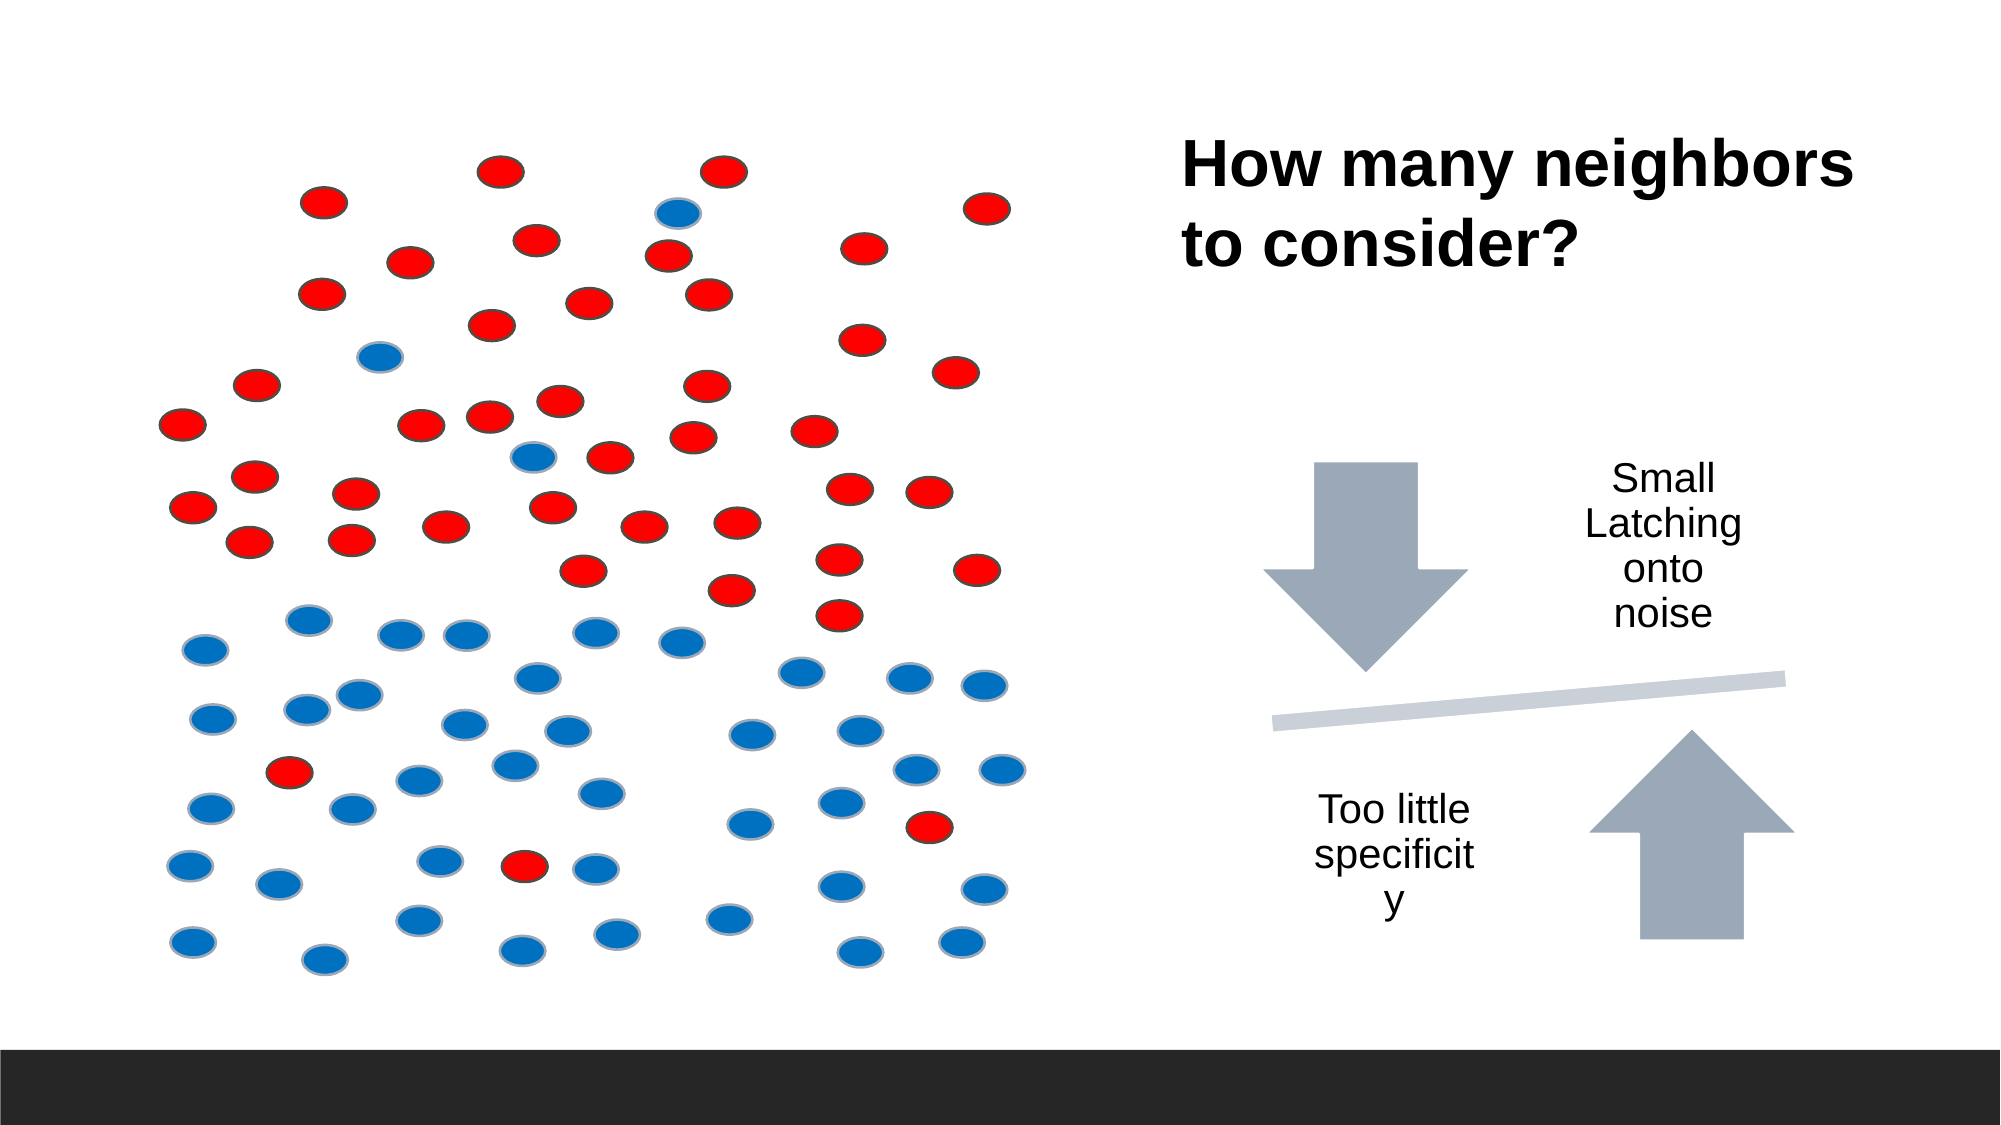

How many neighbors to consider?

Small Latching onto noise
Too little specificity